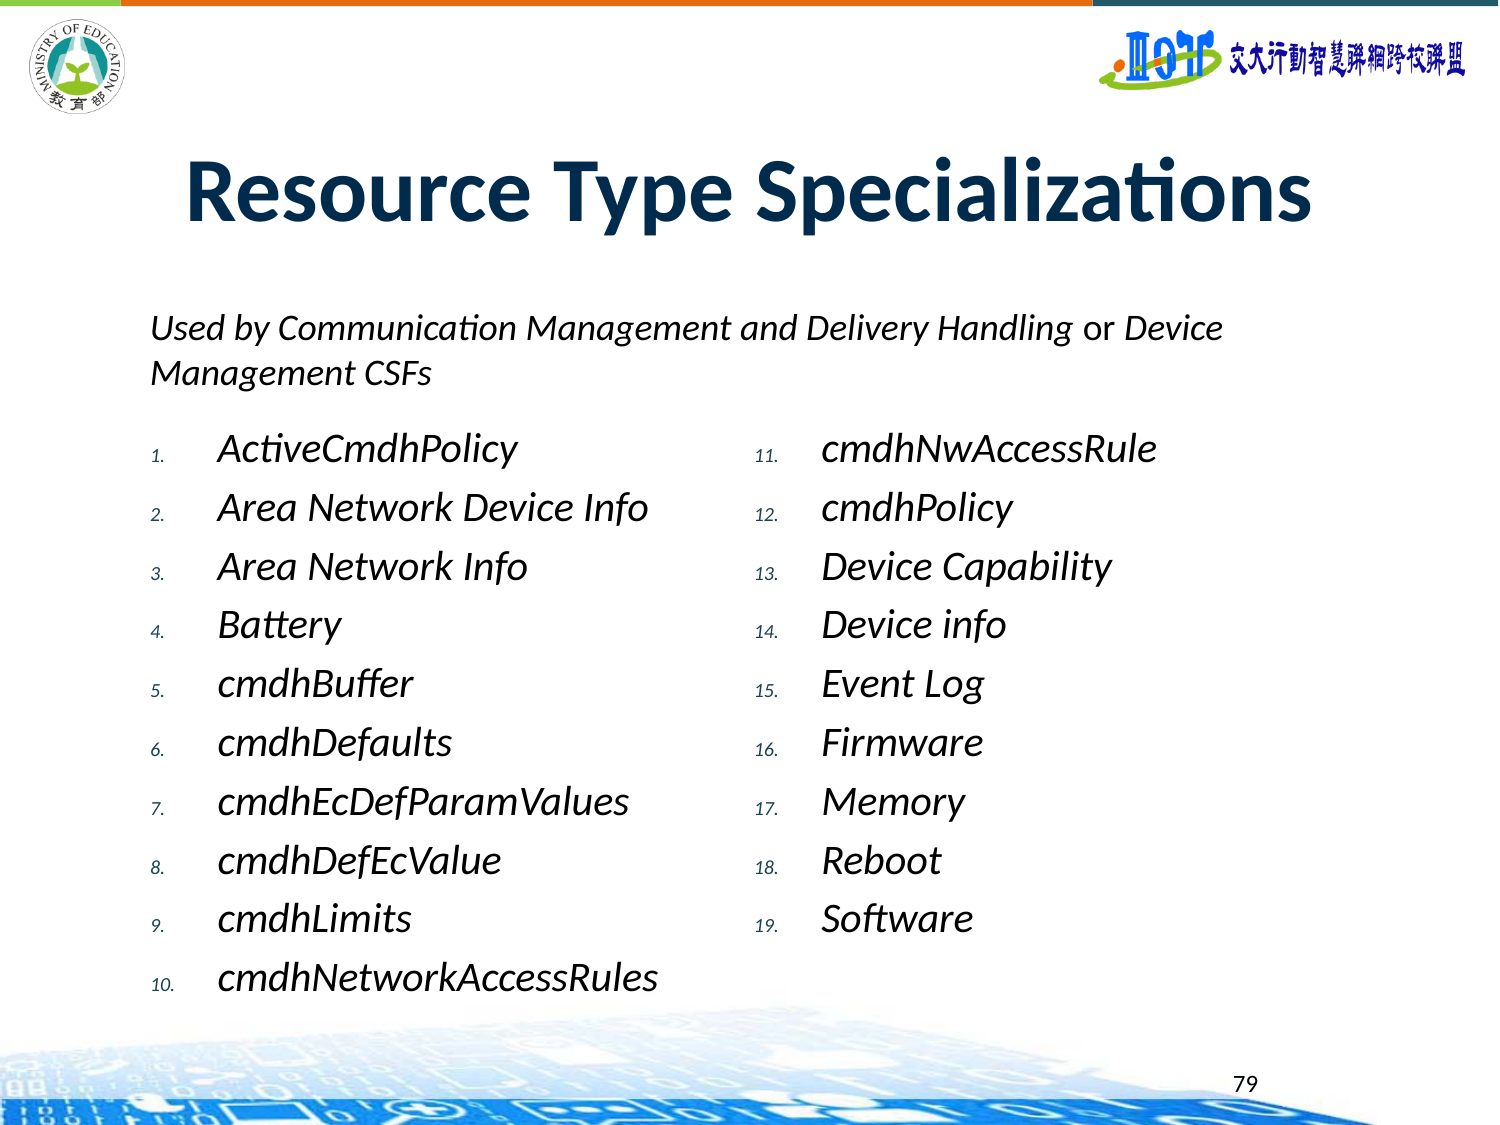

# Resource Type Specializations
Used by Communication Management and Delivery Handling or Device Management CSFs
ActiveCmdhPolicy
Area Network Device Info
Area Network Info
Battery
cmdhBuffer
cmdhDefaults
cmdhEcDefParamValues
cmdhDefEcValue
cmdhLimits
cmdhNetworkAccessRules
cmdhNwAccessRule
cmdhPolicy
Device Capability
Device info
Event Log
Firmware
Memory
Reboot
Software
79